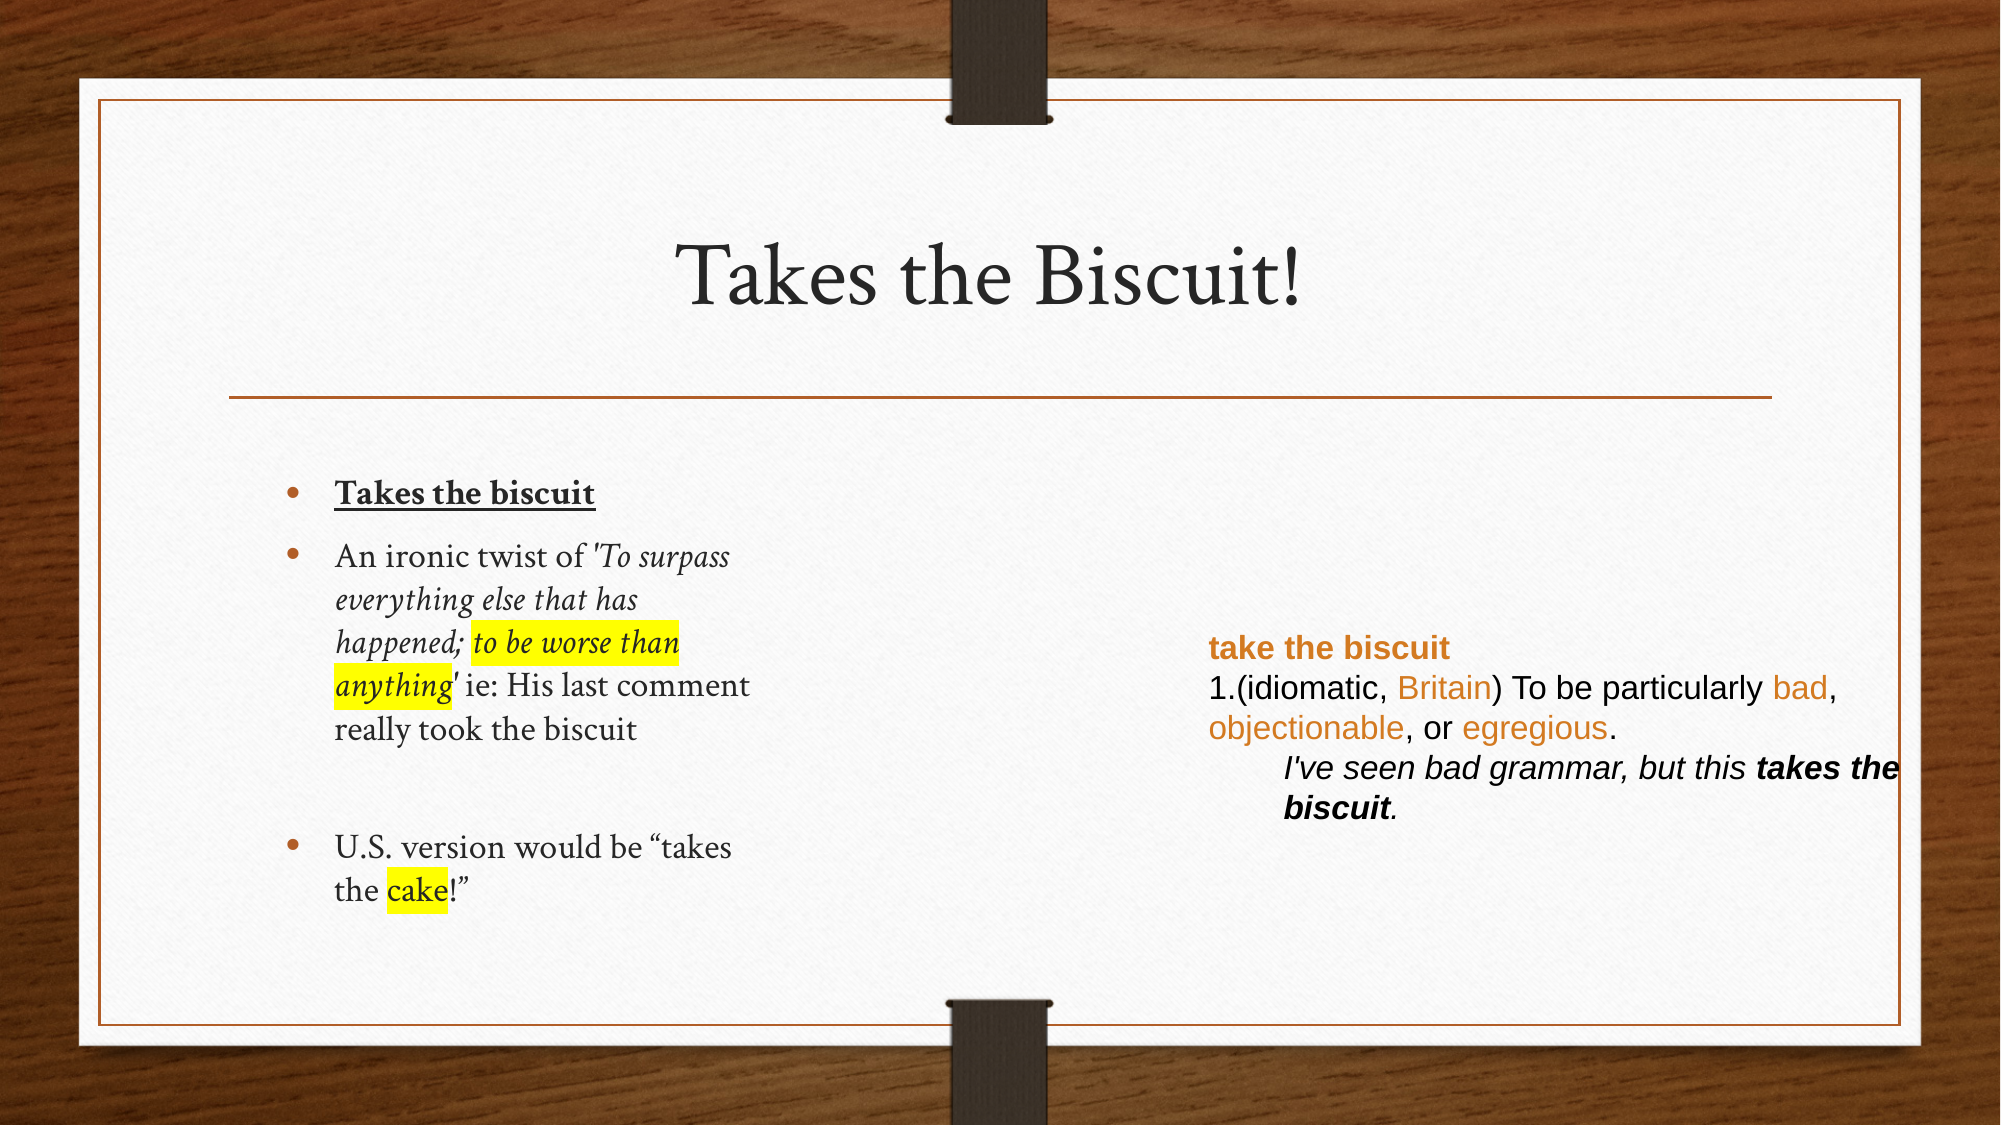

# Takes the Biscuit!
Takes the biscuit
An ironic twist of 'To surpass everything else that has happened; to be worse than anything' ie: His last comment really took the biscuit

U.S. version would be “takes the cake!”

take the biscuit
(idiomatic, Britain) To be particularly bad, objectionable, or egregious.
I've seen bad grammar, but this takes the biscuit.